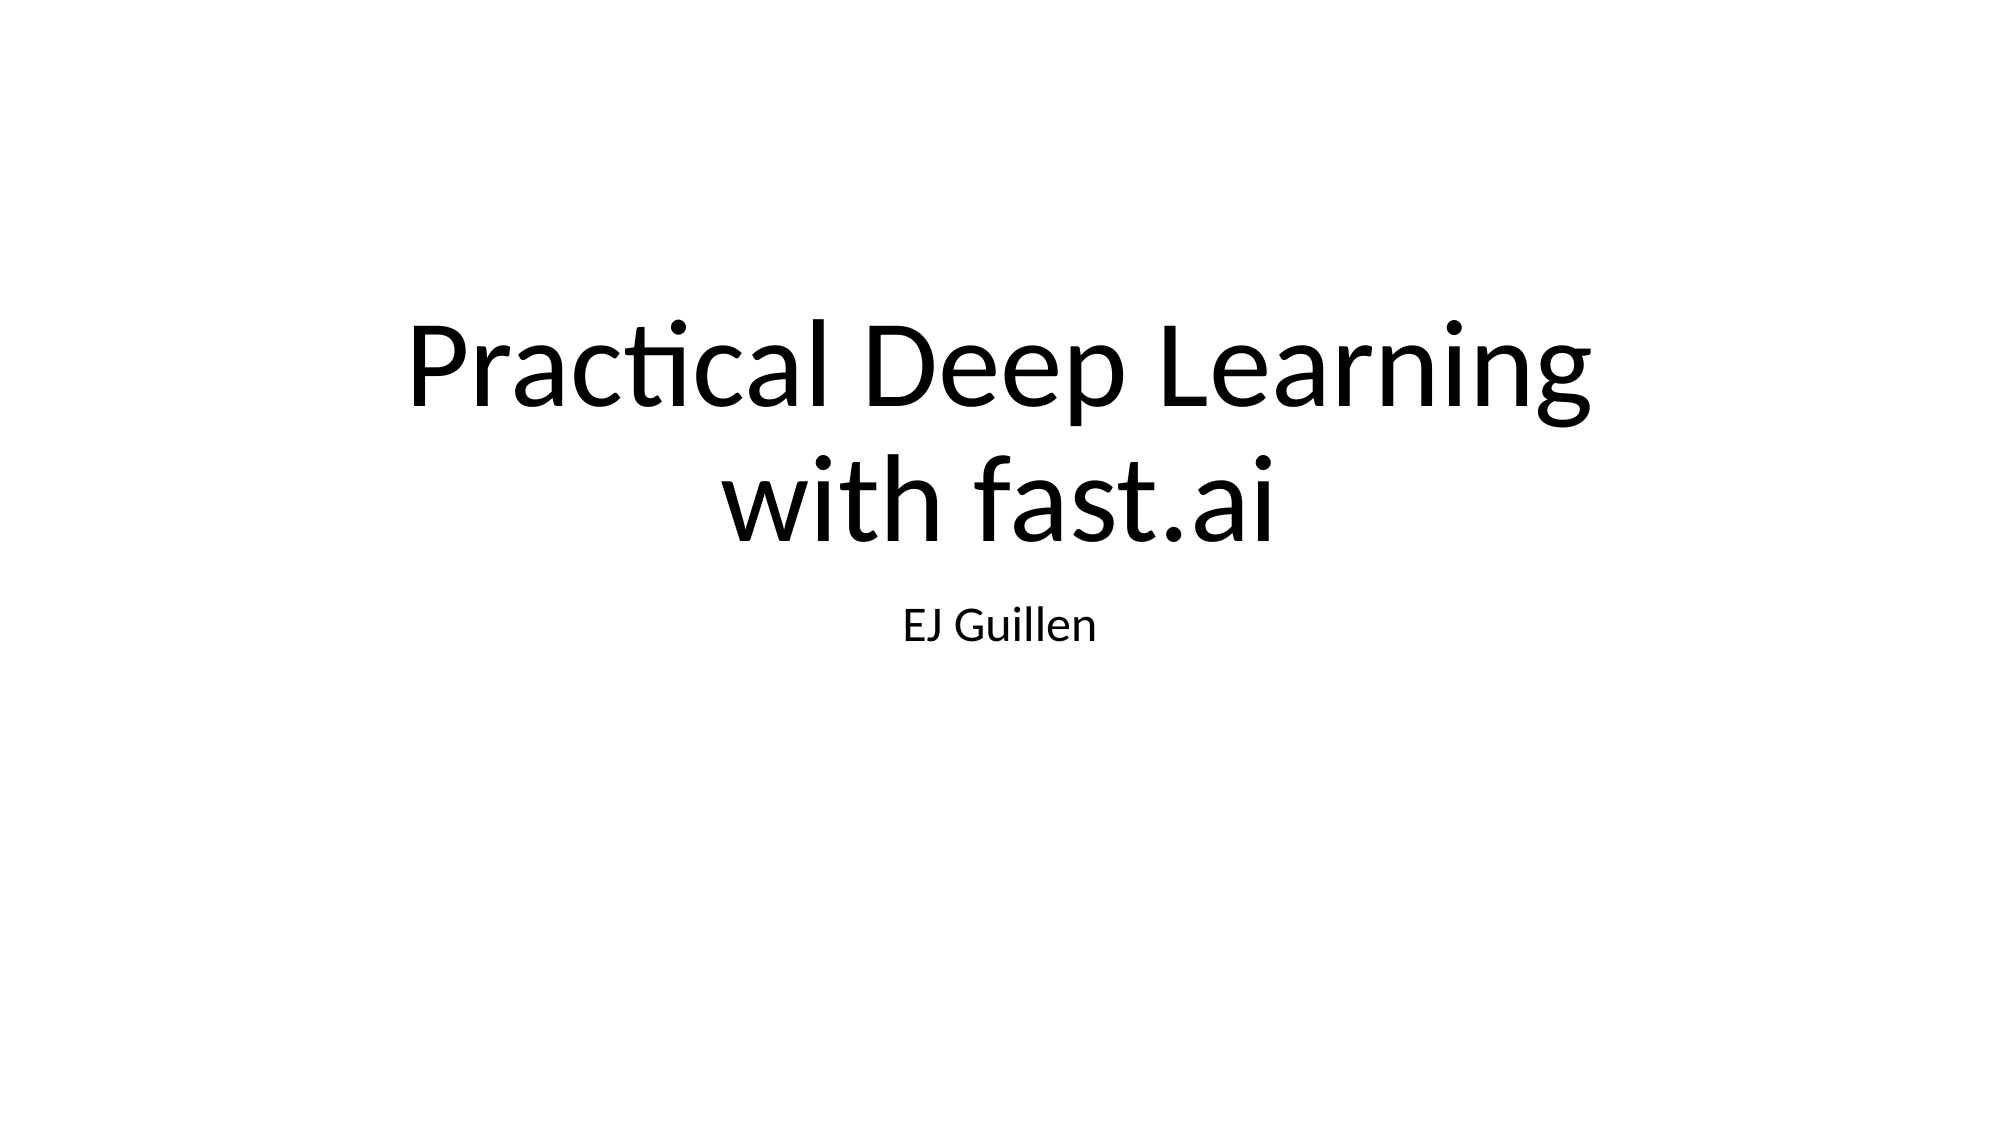

# Practical Deep Learning with fast.ai
EJ Guillen